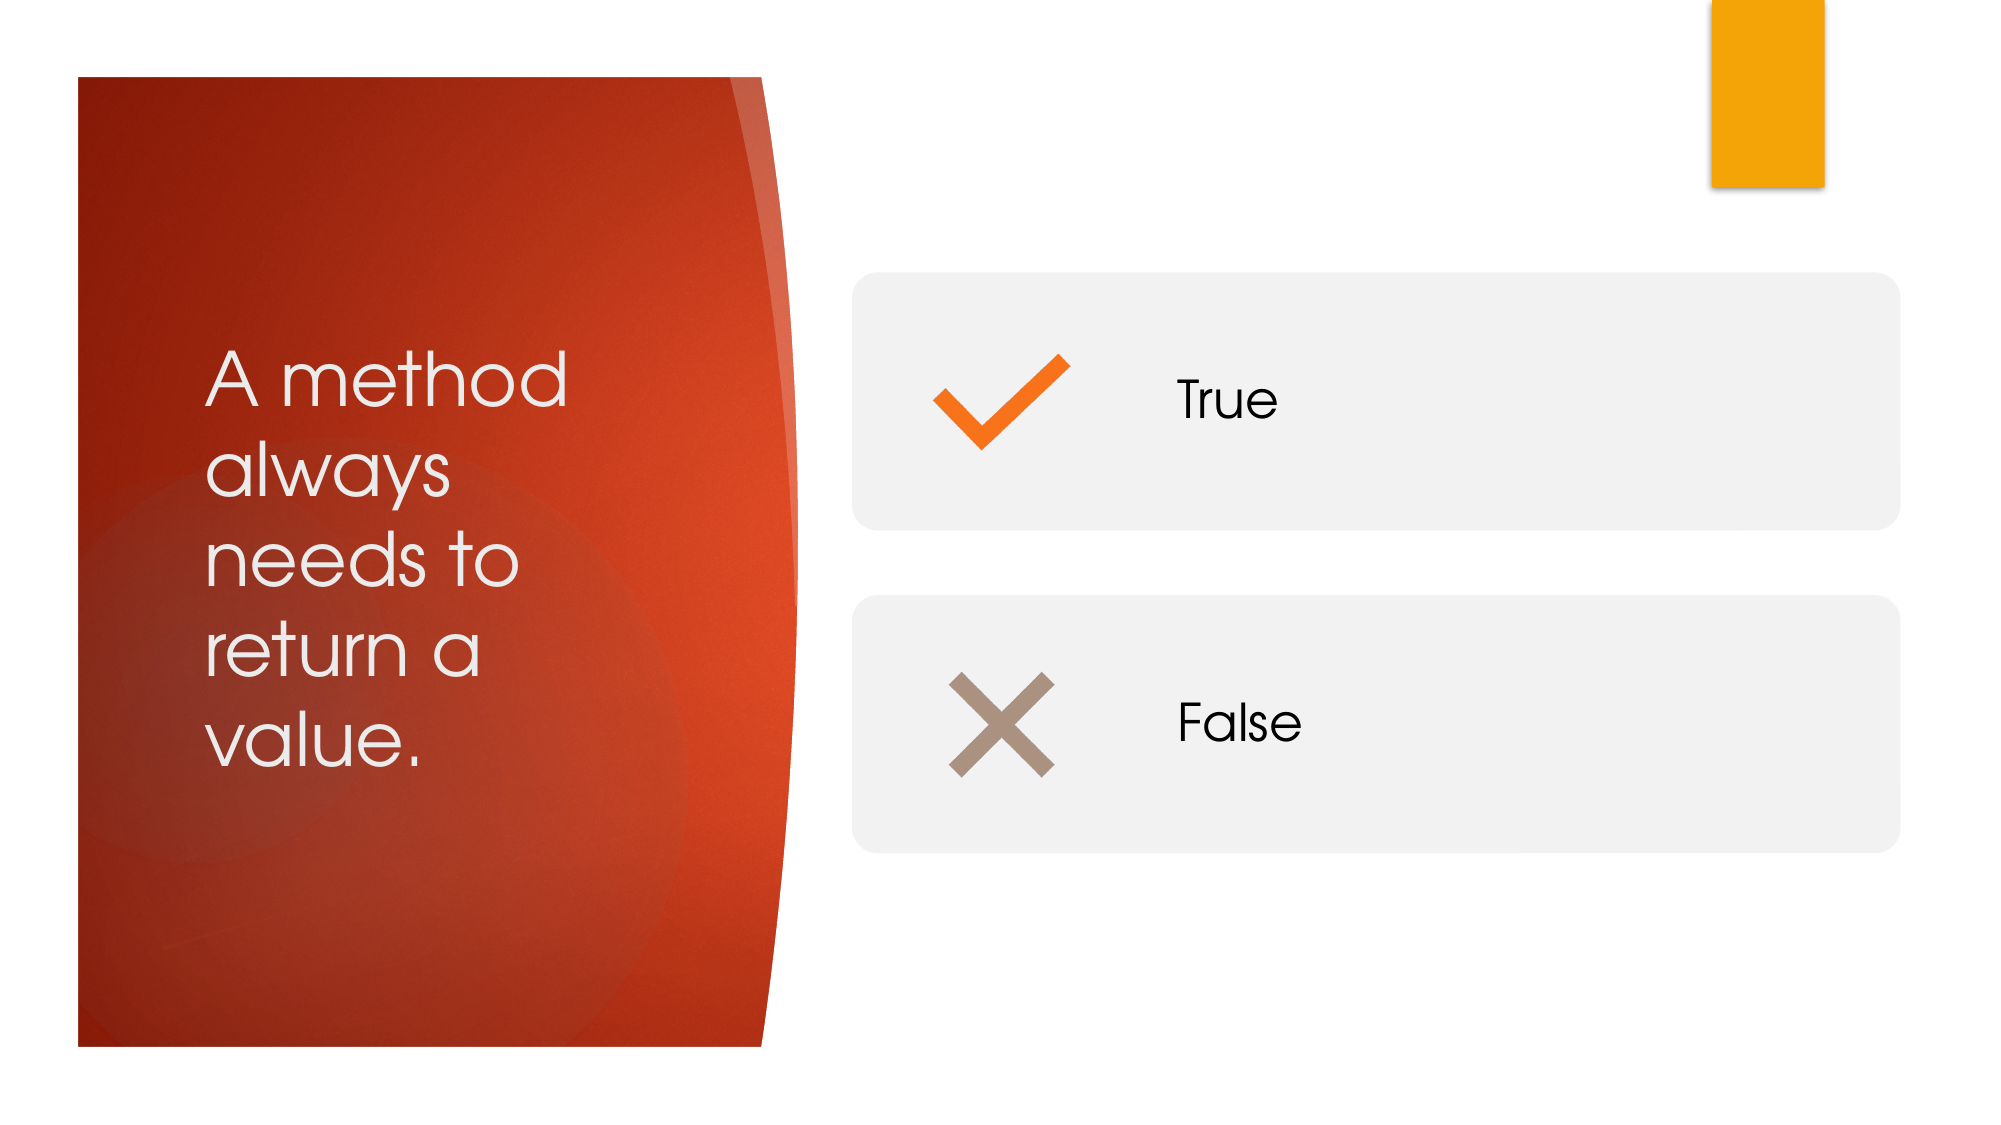

True
False
# A method always needs to return a value.